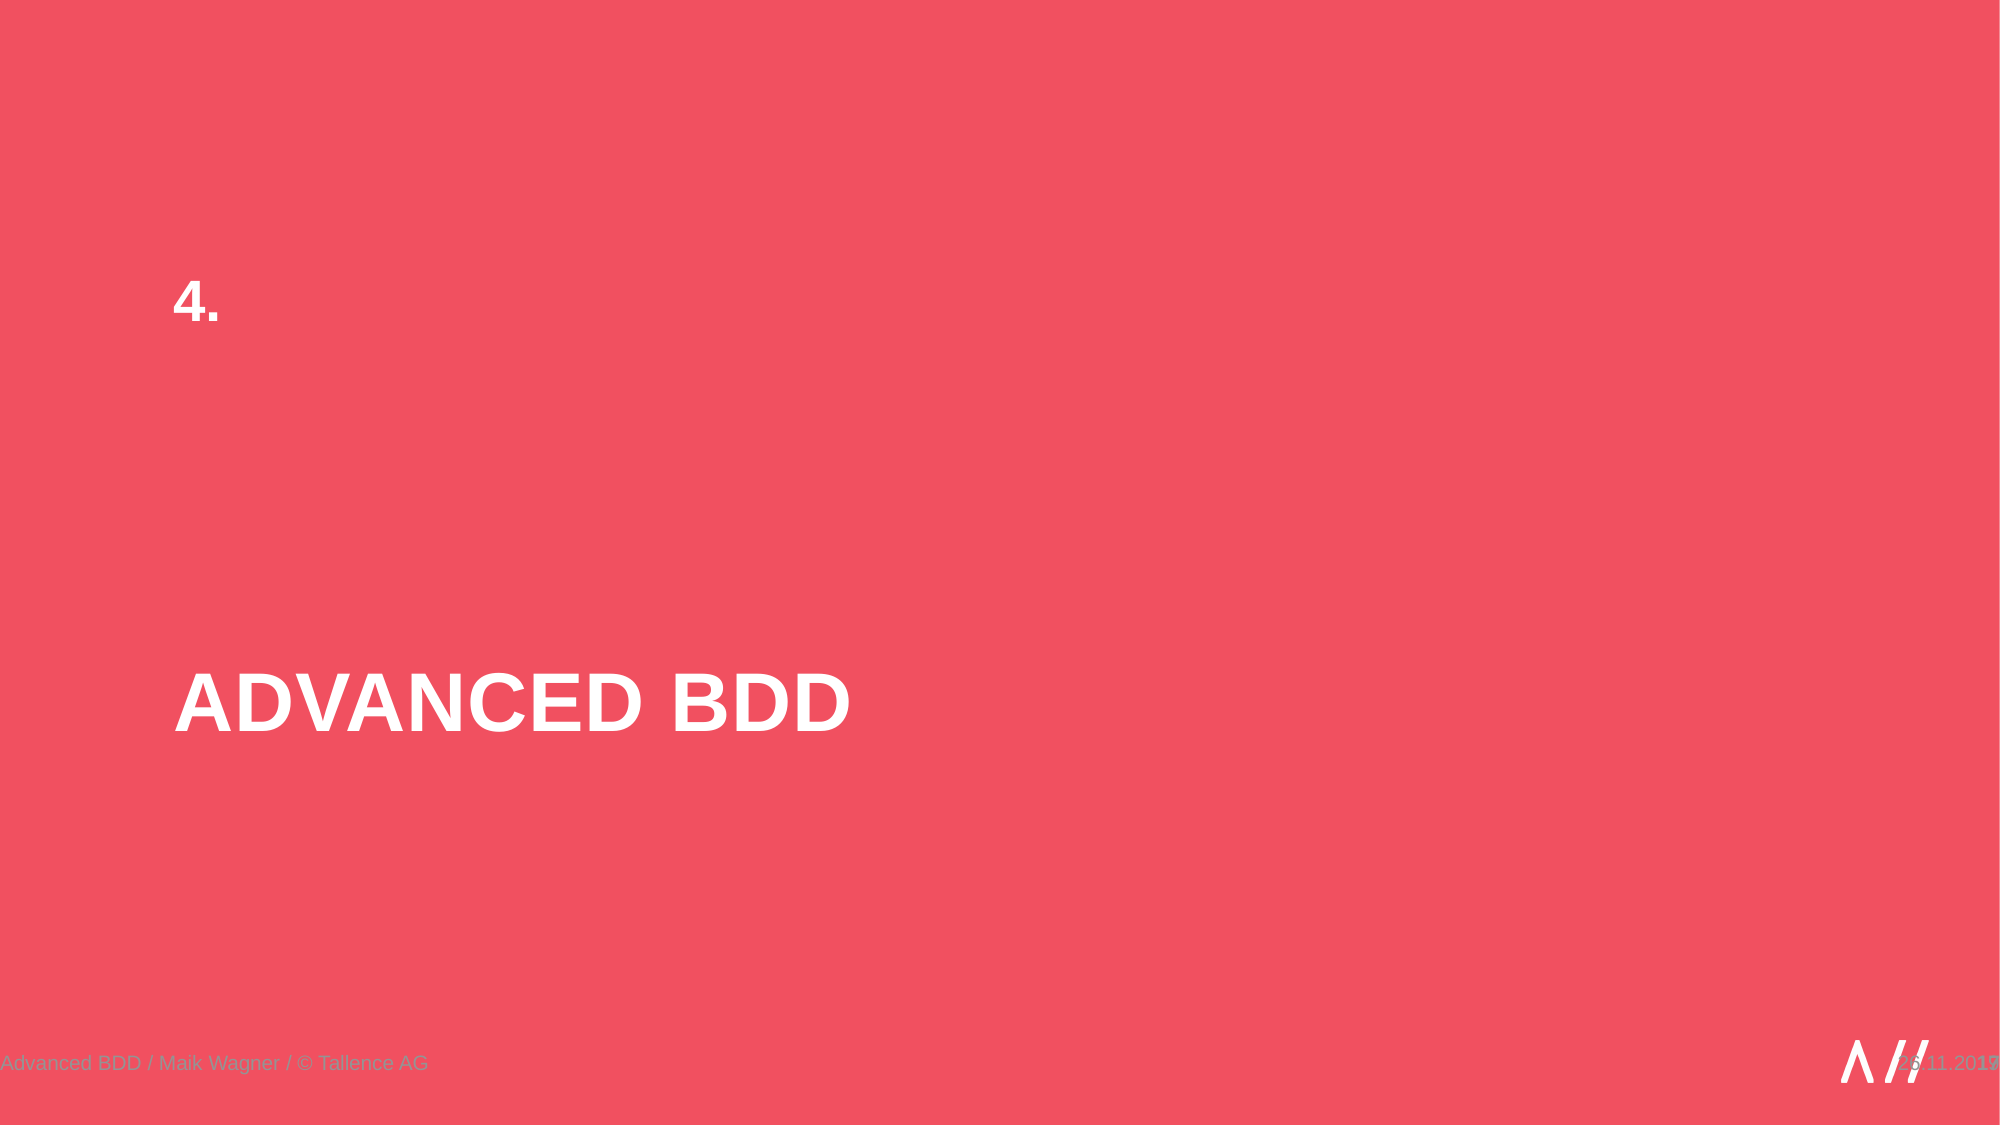

# Advanced BDD
4.

Advanced BDD / Maik Wagner / © Tallence AG
26.11.2019
17